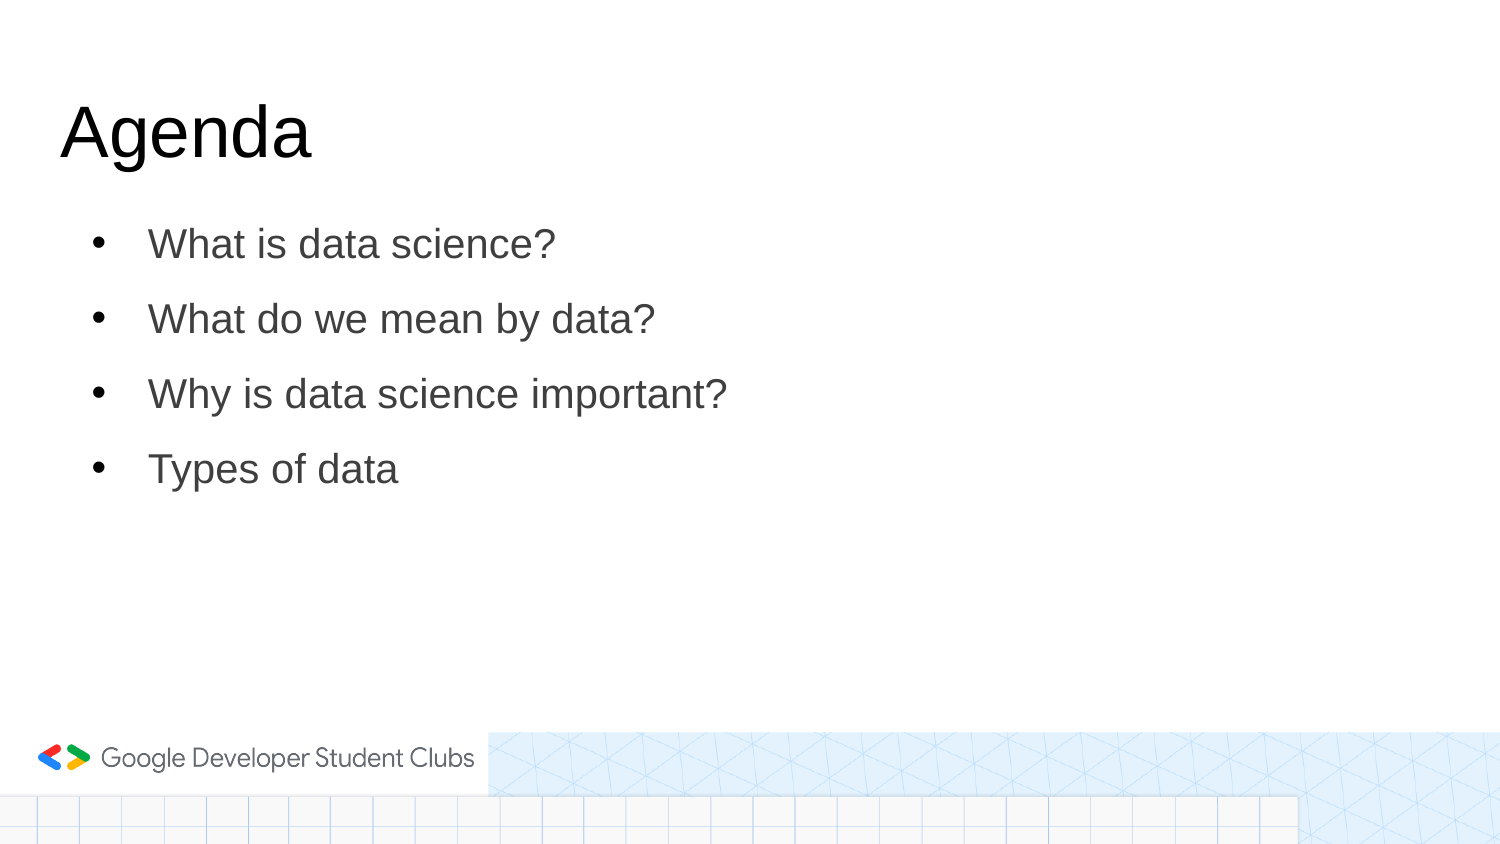

# Agenda
What is data science?
What do we mean by data?
Why is data science important?
Types of data